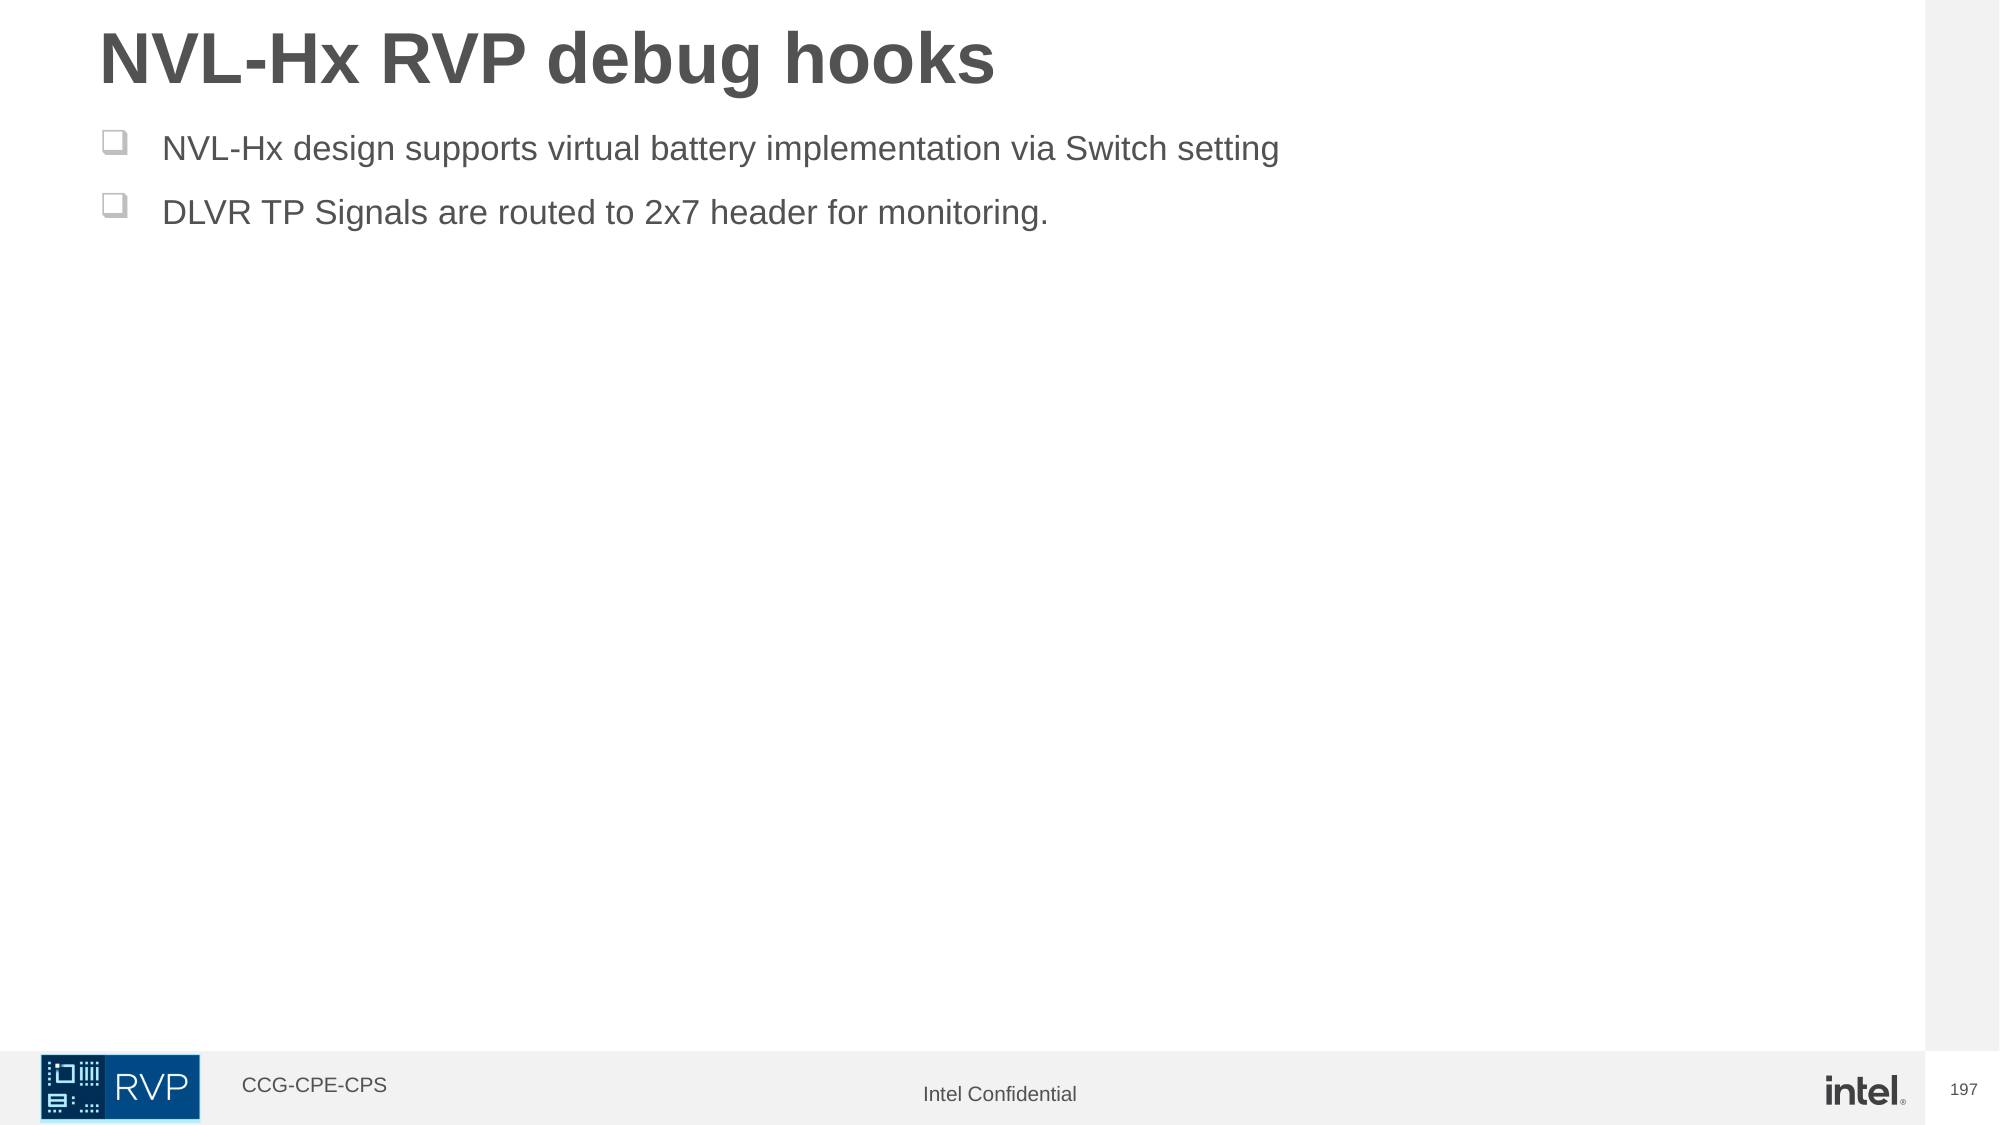

# NVL-Hx RVP debug hooks
NVL-Hx design supports virtual battery implementation via Switch setting
DLVR TP Signals are routed to 2x7 header for monitoring.